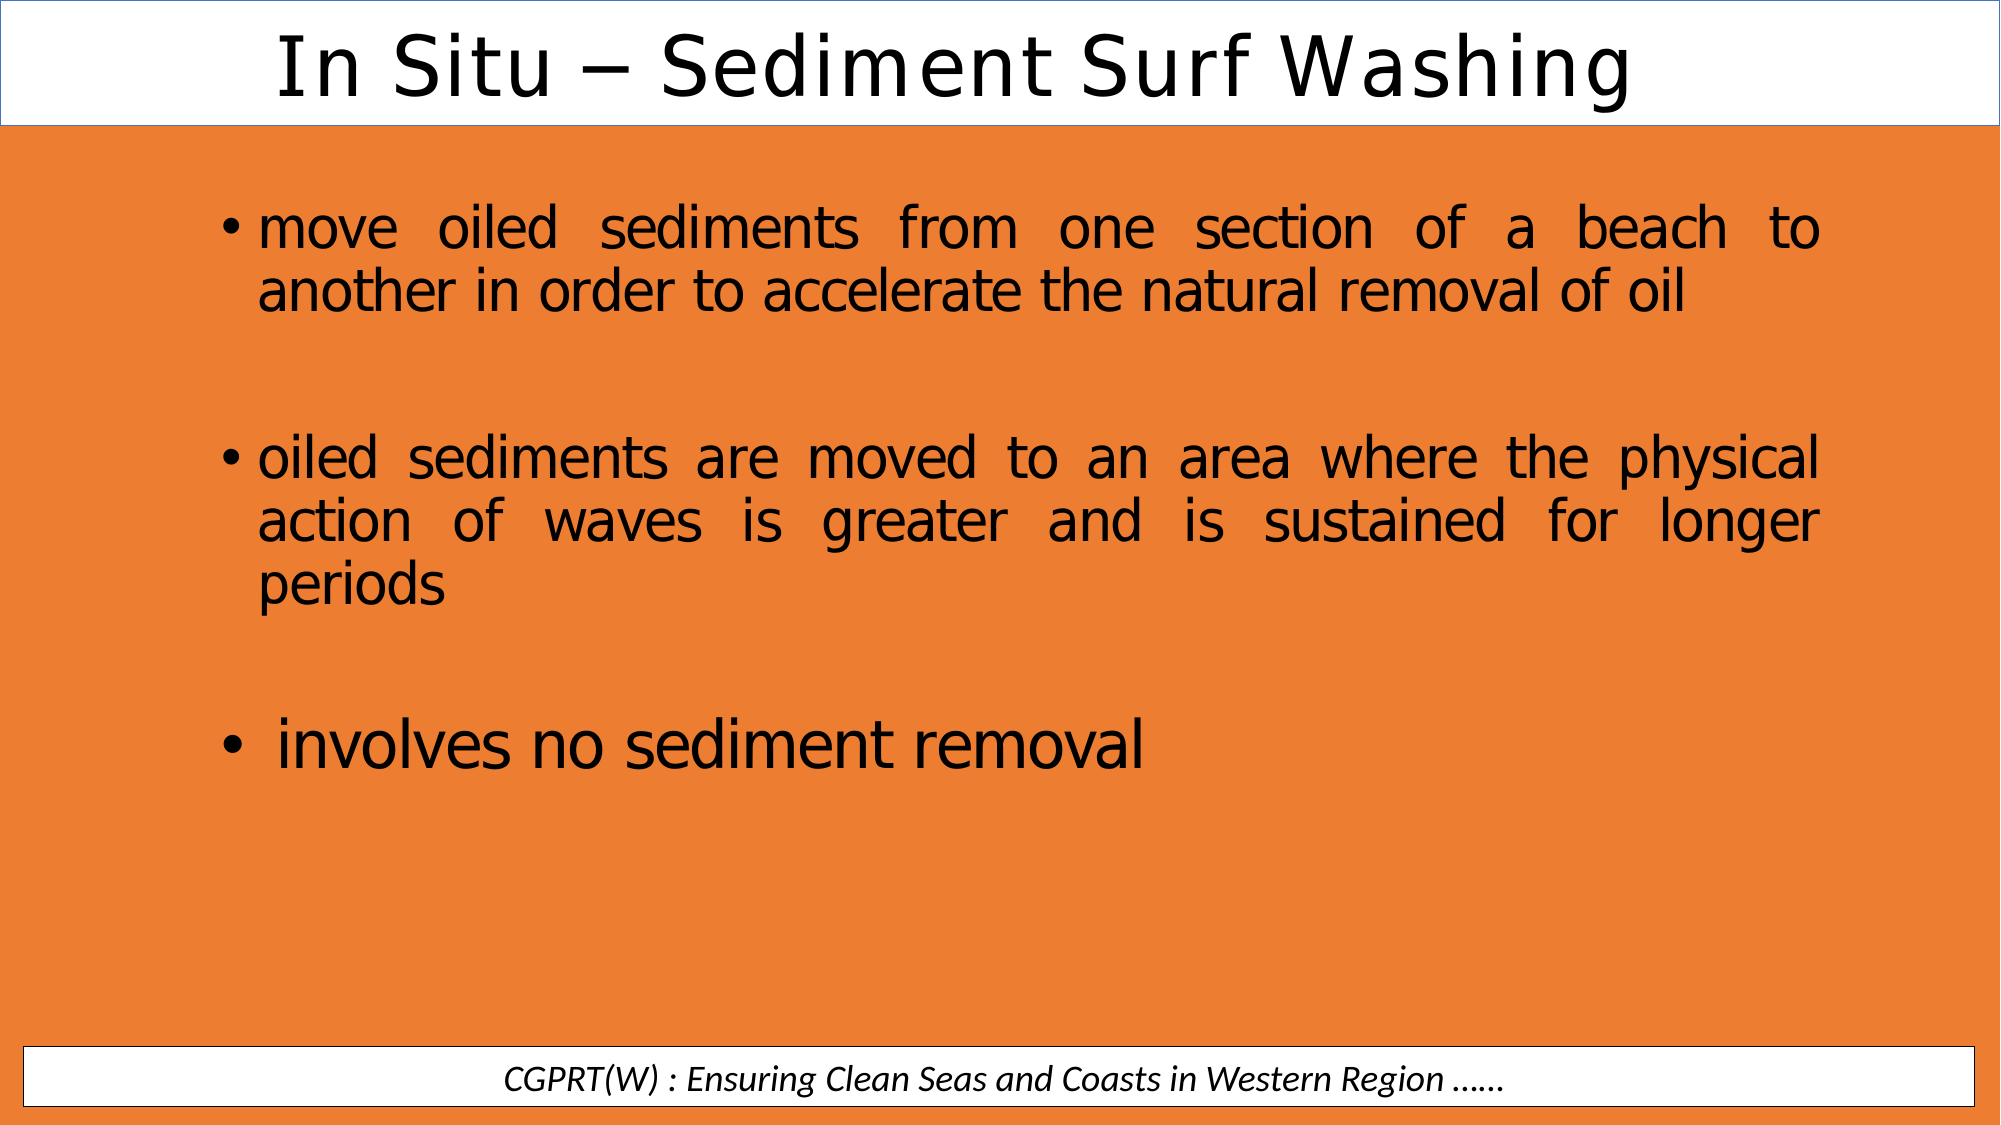

In Situ – Sediment Surf Washing
move oiled sediments from one section of a beach to another in order to accelerate the natural removal of oil

oiled sediments are moved to an area where the physical action of waves is greater and is sustained for longer periods

involves no sediment removal

 CGPRT(W) : Ensuring Clean Seas and Coasts in Western Region ……